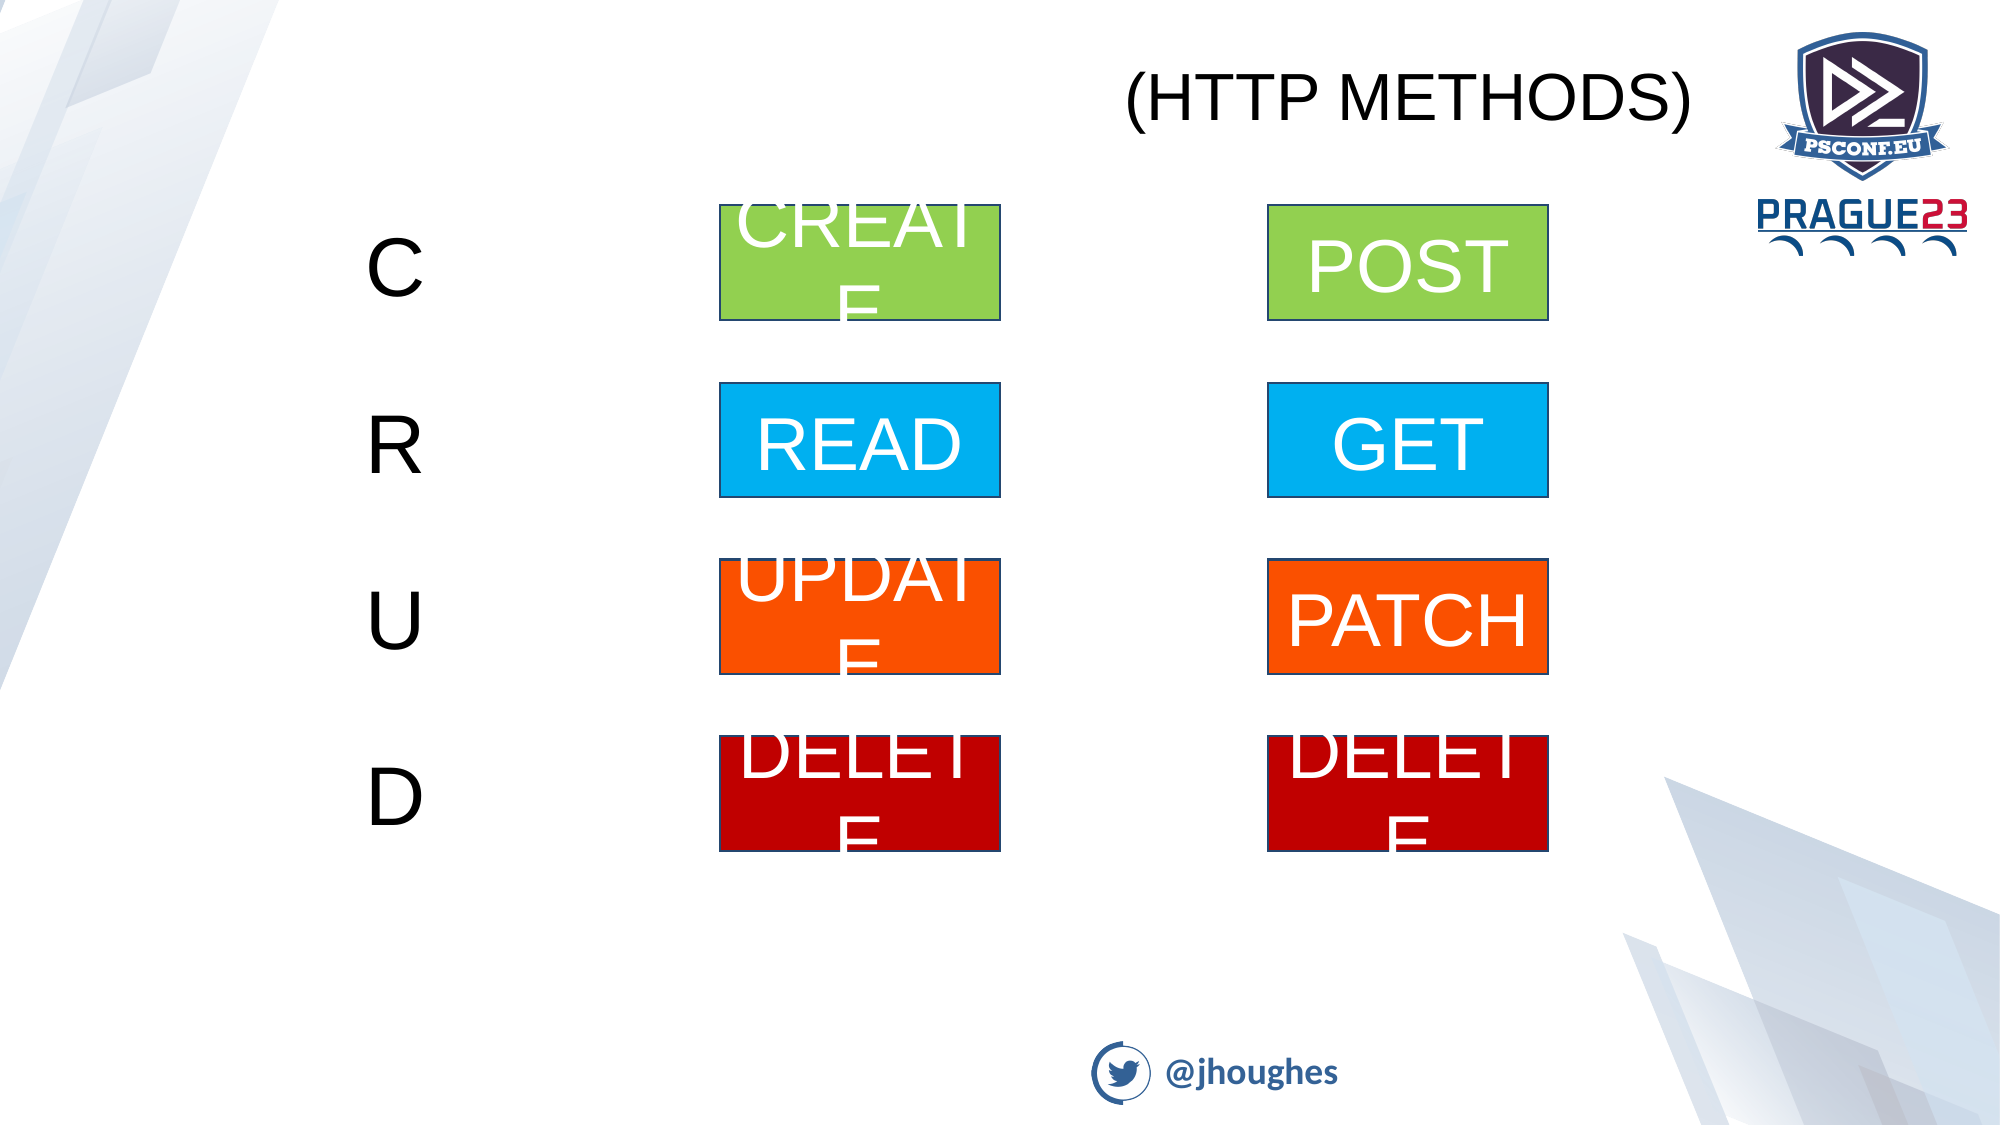

(HTTP METHODS)
C
CREATE
POST
R
READ
GET
U
UPDATE
PATCH
D
DELETE
DELETE